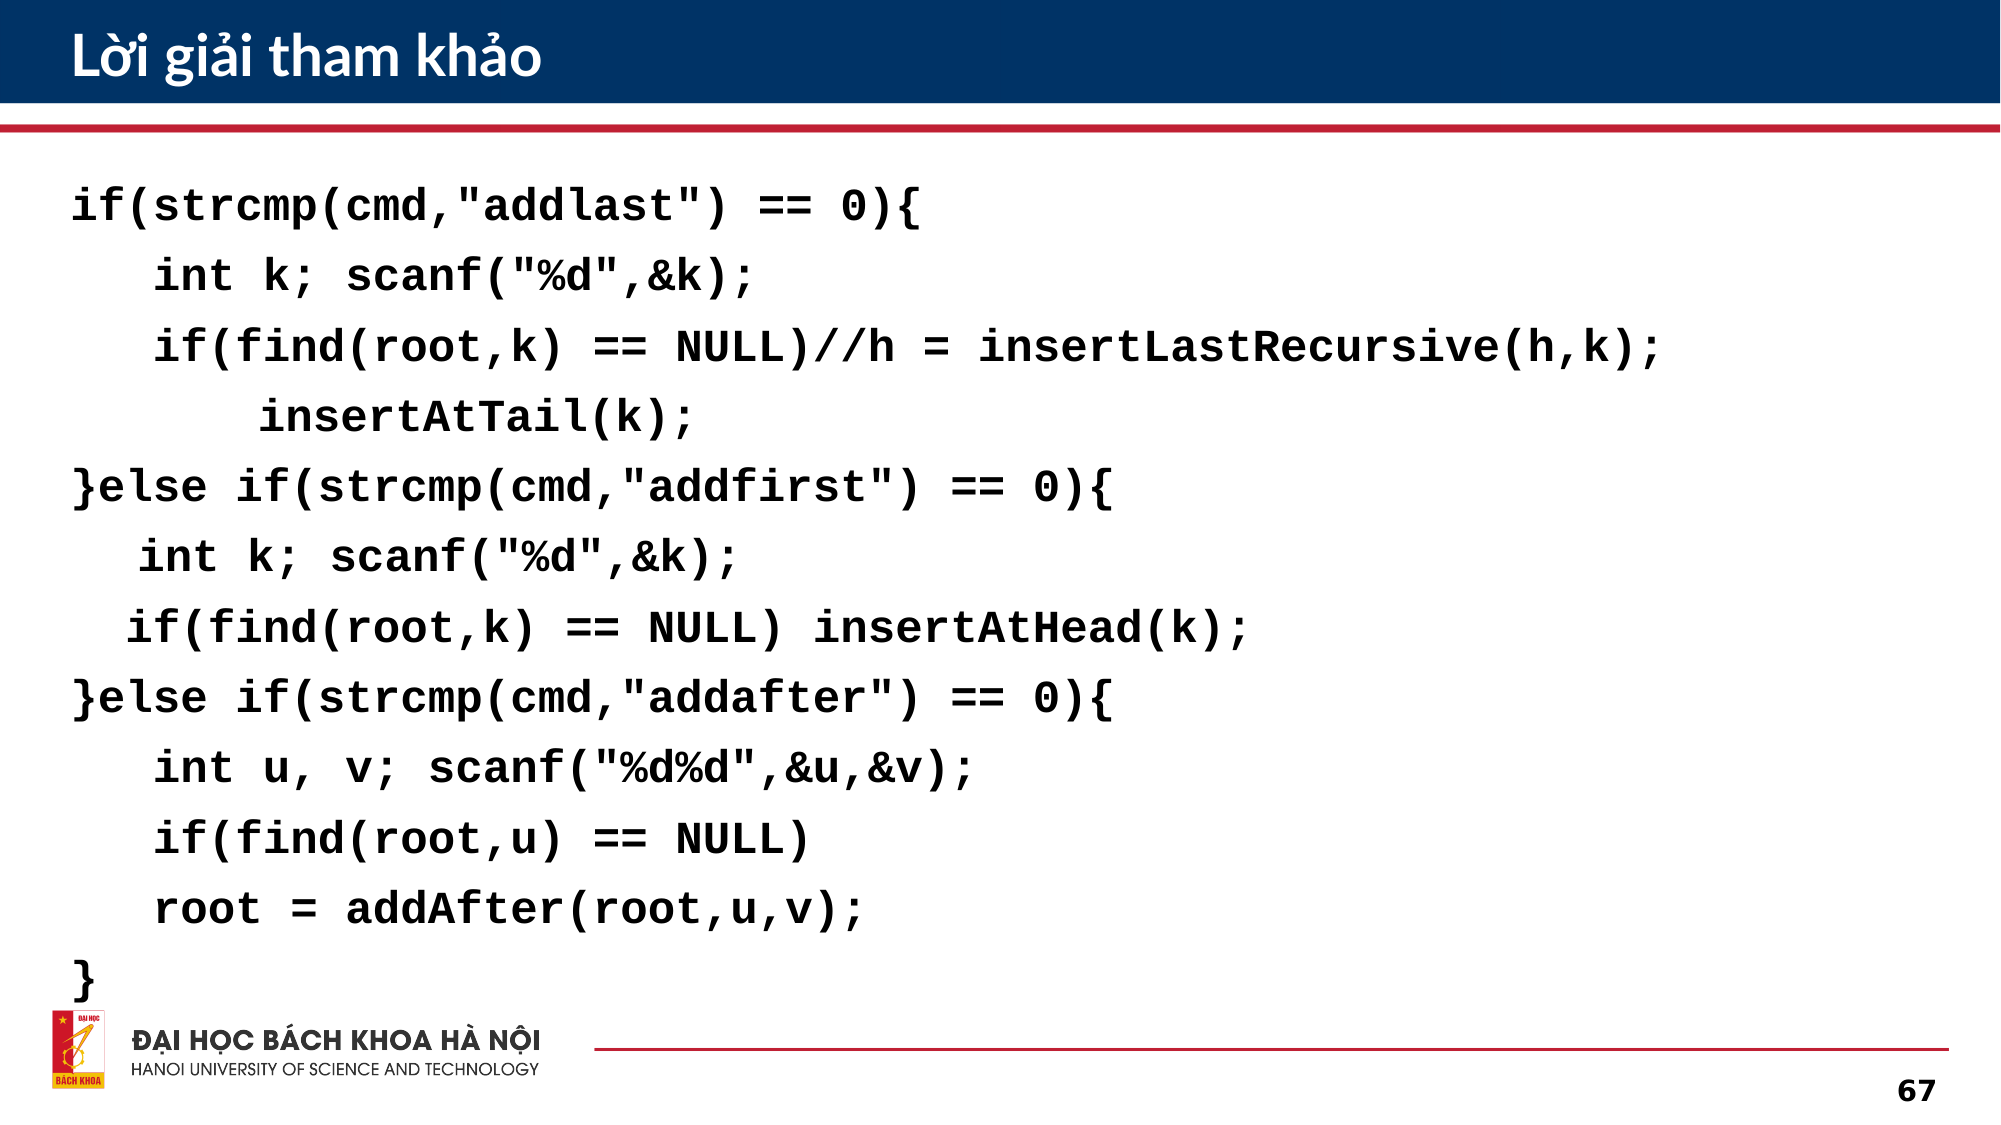

# Lời giải tham khảo
if(strcmp(cmd,"addlast") == 0){
   int k; scanf("%d",&k);
   if(find(root,k) == NULL)//h = insertLastRecursive(h,k);
		insertAtTail(k);
}else if(strcmp(cmd,"addfirst") == 0){
int k; scanf("%d",&k);
  if(find(root,k) == NULL) insertAtHead(k);
}else if(strcmp(cmd,"addafter") == 0){
   int u, v; scanf("%d%d",&u,&v);
   if(find(root,u) == NULL)
   root = addAfter(root,u,v);
}
67